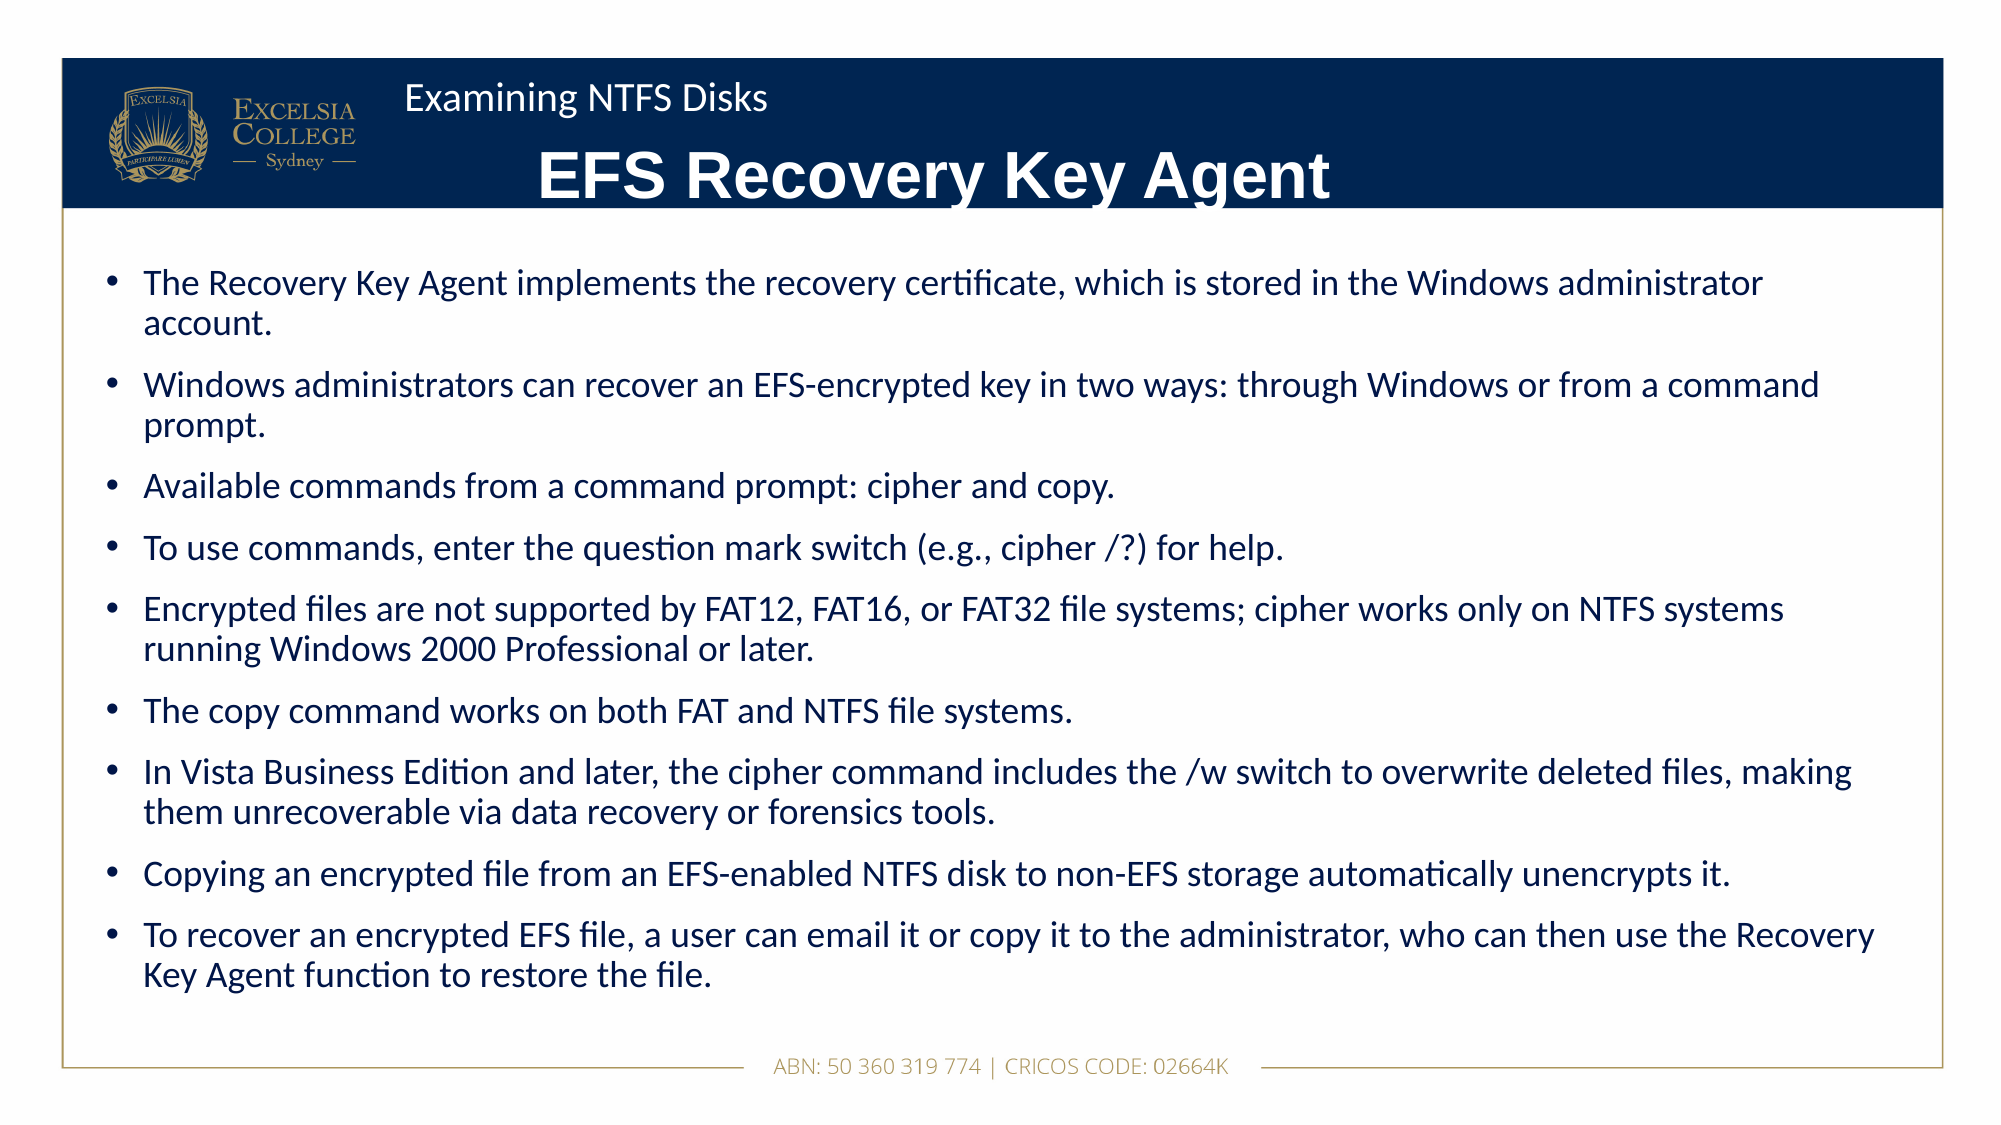

# Examining NTFS Disks
EFS Recovery Key Agent
The Recovery Key Agent implements the recovery certificate, which is stored in the Windows administrator account.
Windows administrators can recover an EFS-encrypted key in two ways: through Windows or from a command prompt.
Available commands from a command prompt: cipher and copy.
To use commands, enter the question mark switch (e.g., cipher /?) for help.
Encrypted files are not supported by FAT12, FAT16, or FAT32 file systems; cipher works only on NTFS systems running Windows 2000 Professional or later.
The copy command works on both FAT and NTFS file systems.
In Vista Business Edition and later, the cipher command includes the /w switch to overwrite deleted files, making them unrecoverable via data recovery or forensics tools.
Copying an encrypted file from an EFS-enabled NTFS disk to non-EFS storage automatically unencrypts it.
To recover an encrypted EFS file, a user can email it or copy it to the administrator, who can then use the Recovery Key Agent function to restore the file.